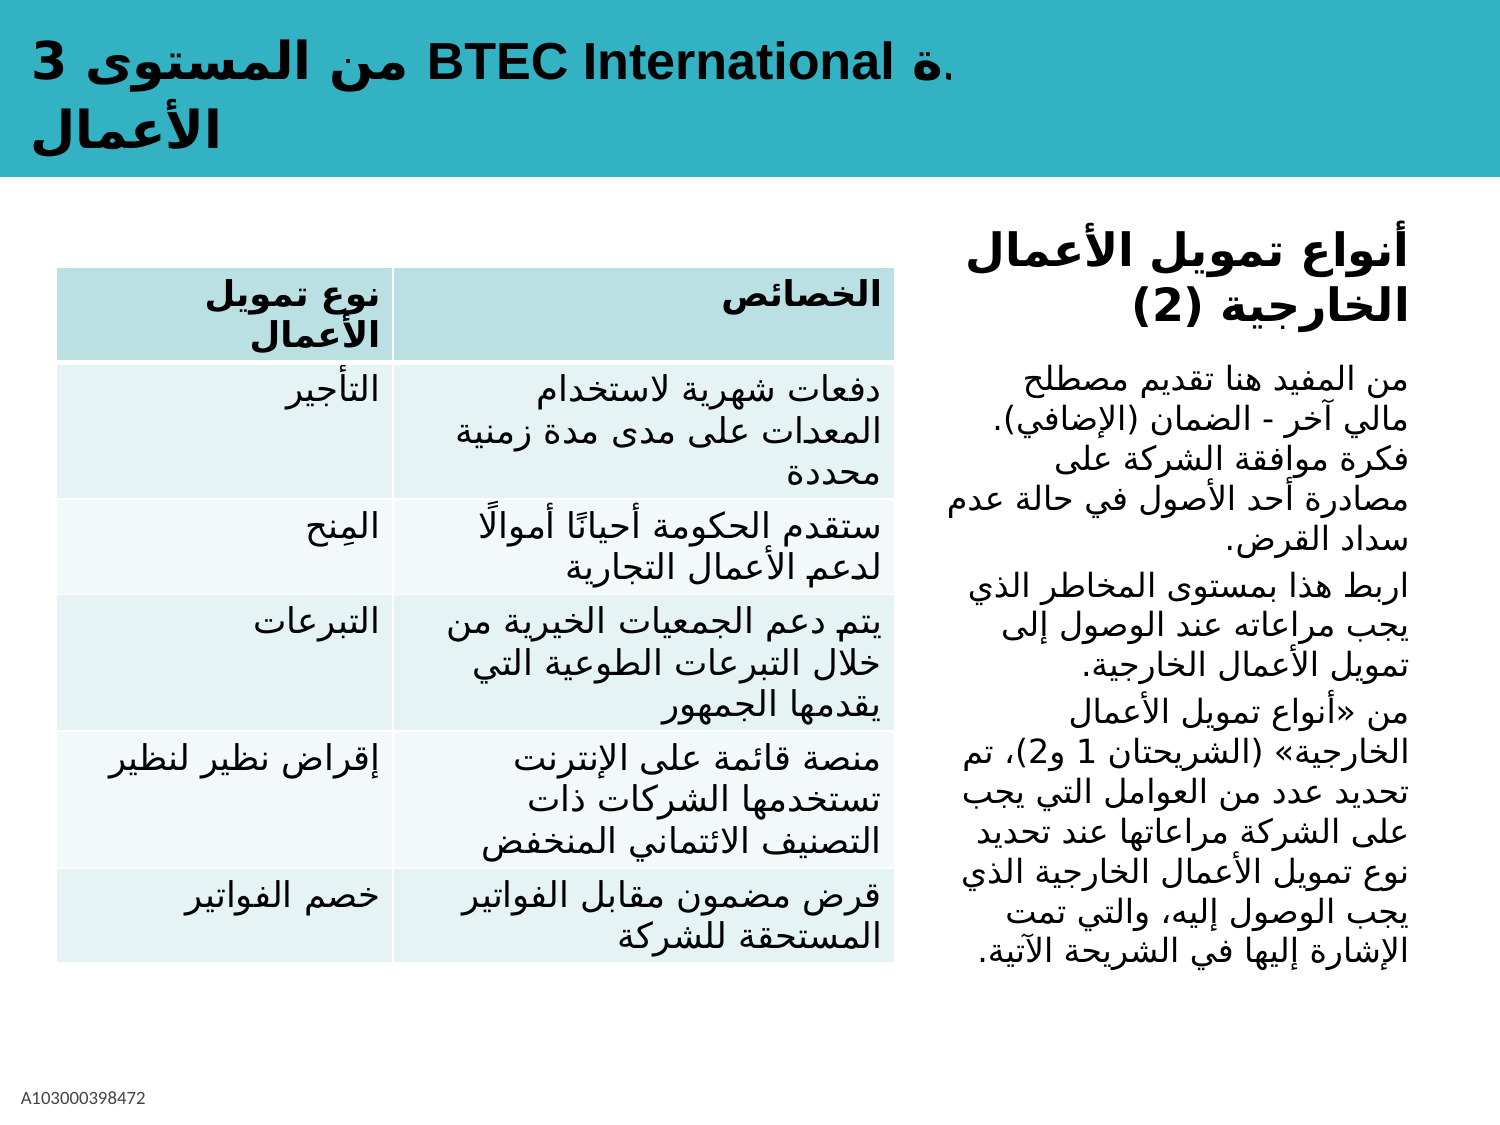

# أنواع تمويل الأعمال الخارجية (2)
| نوع تمويل الأعمال | الخصائص |
| --- | --- |
| التأجير | دفعات شهرية لاستخدام المعدات على مدى مدة زمنية محددة |
| المِنح | ستقدم الحكومة أحيانًا أموالًا لدعم الأعمال التجارية |
| التبرعات | يتم دعم الجمعيات الخيرية من خلال التبرعات الطوعية التي يقدمها الجمهور |
| إقراض نظير لنظير | منصة قائمة على الإنترنت تستخدمها الشركات ذات التصنيف الائتماني المنخفض |
| خصم الفواتير | قرض مضمون مقابل الفواتير المستحقة للشركة |
من المفيد هنا تقديم مصطلح مالي آخر - الضمان (الإضافي). فكرة موافقة الشركة على مصادرة أحد الأصول في حالة عدم سداد القرض.
اربط هذا بمستوى المخاطر الذي يجب مراعاته عند الوصول إلى تمويل الأعمال الخارجية.
من «أنواع تمويل الأعمال الخارجية» (الشريحتان 1 و2)، تم تحديد عدد من العوامل التي يجب على الشركة مراعاتها عند تحديد نوع تمويل الأعمال الخارجية الذي يجب الوصول إليه، والتي تمت الإشارة إليها في الشريحة الآتية.

A103000398472